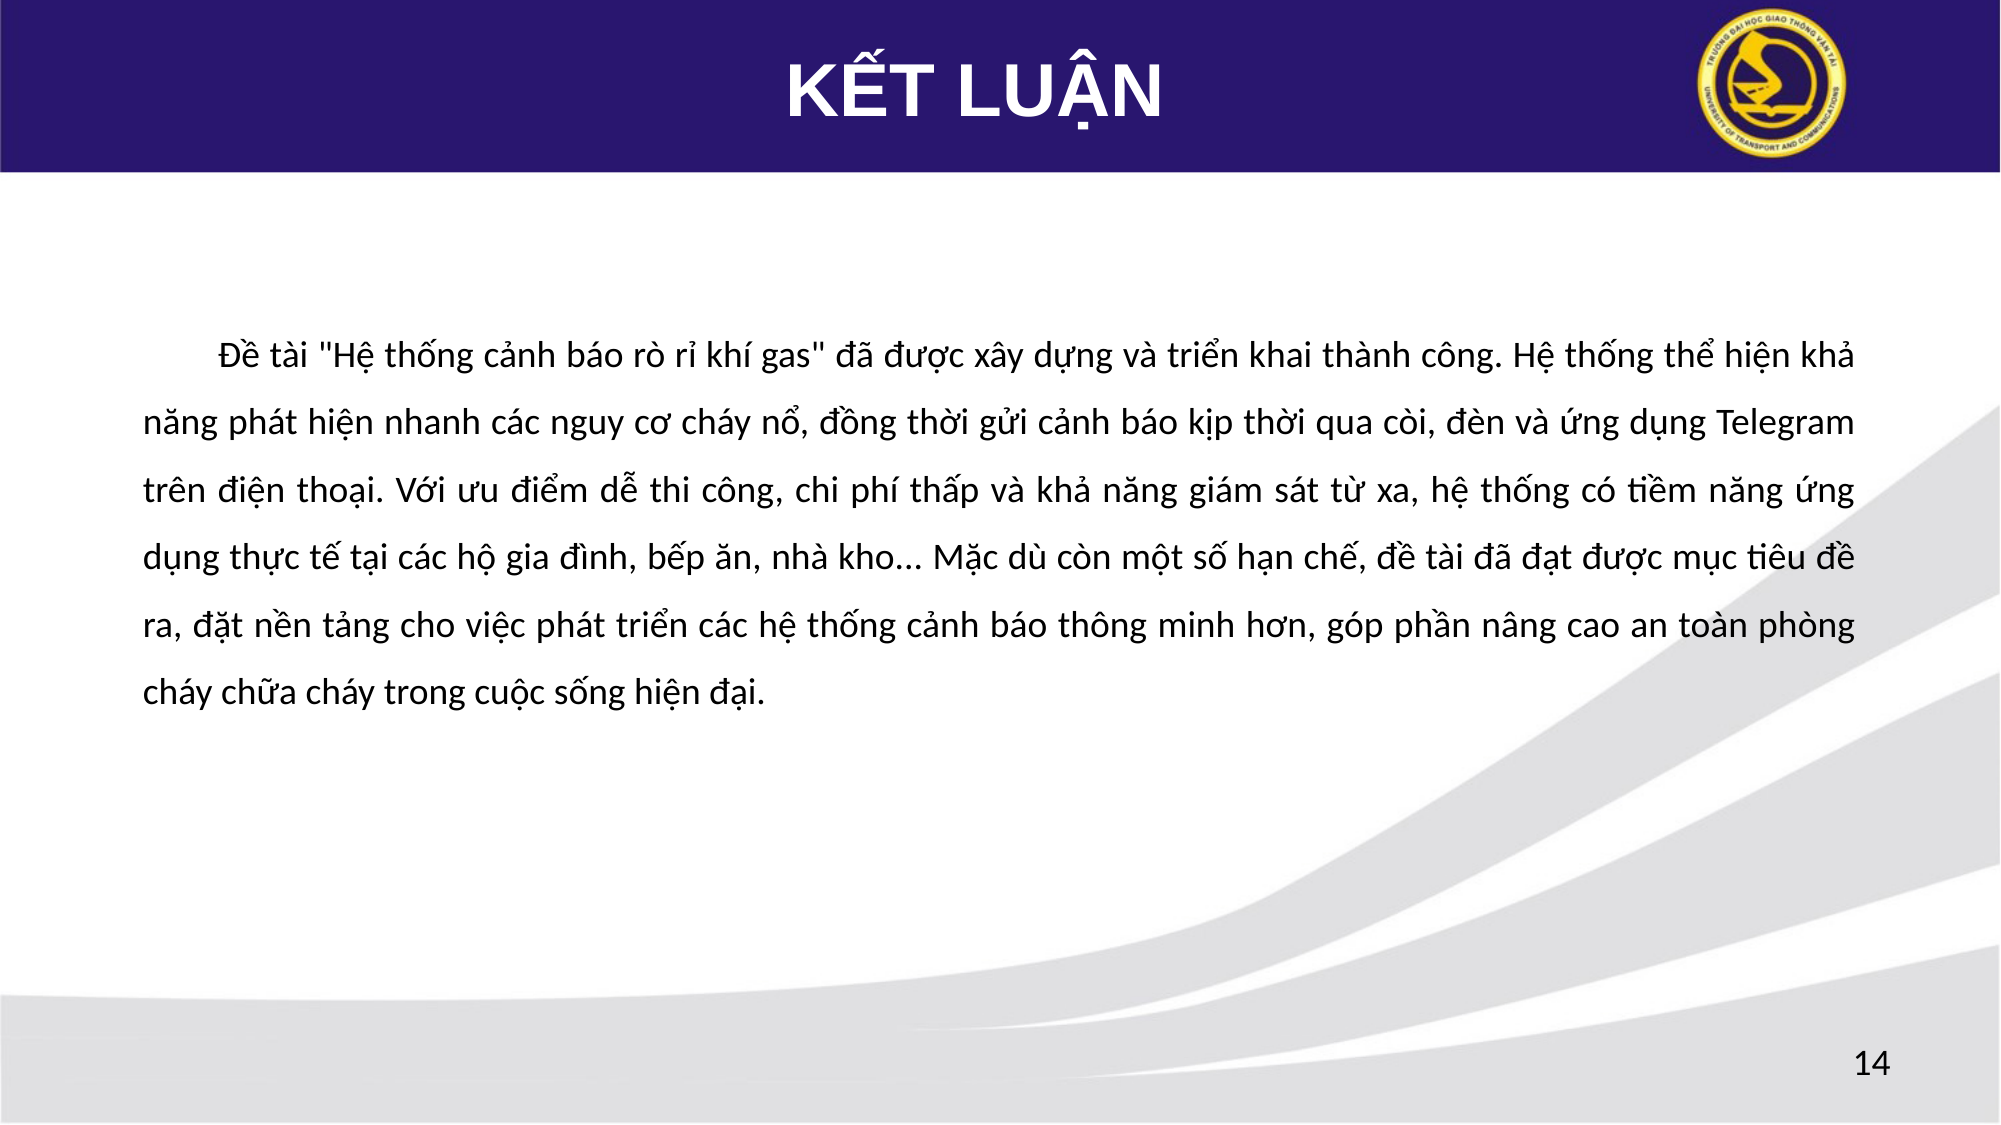

KẾT LUẬN

Đề tài "Hệ thống cảnh báo rò rỉ khí gas" đã được xây dựng và triển khai thành công. Hệ thống thể hiện khả năng phát hiện nhanh các nguy cơ cháy nổ, đồng thời gửi cảnh báo kịp thời qua còi, đèn và ứng dụng Telegram trên điện thoại. Với ưu điểm dễ thi công, chi phí thấp và khả năng giám sát từ xa, hệ thống có tiềm năng ứng dụng thực tế tại các hộ gia đình, bếp ăn, nhà kho... Mặc dù còn một số hạn chế, đề tài đã đạt được mục tiêu đề ra, đặt nền tảng cho việc phát triển các hệ thống cảnh báo thông minh hơn, góp phần nâng cao an toàn phòng cháy chữa cháy trong cuộc sống hiện đại.

14